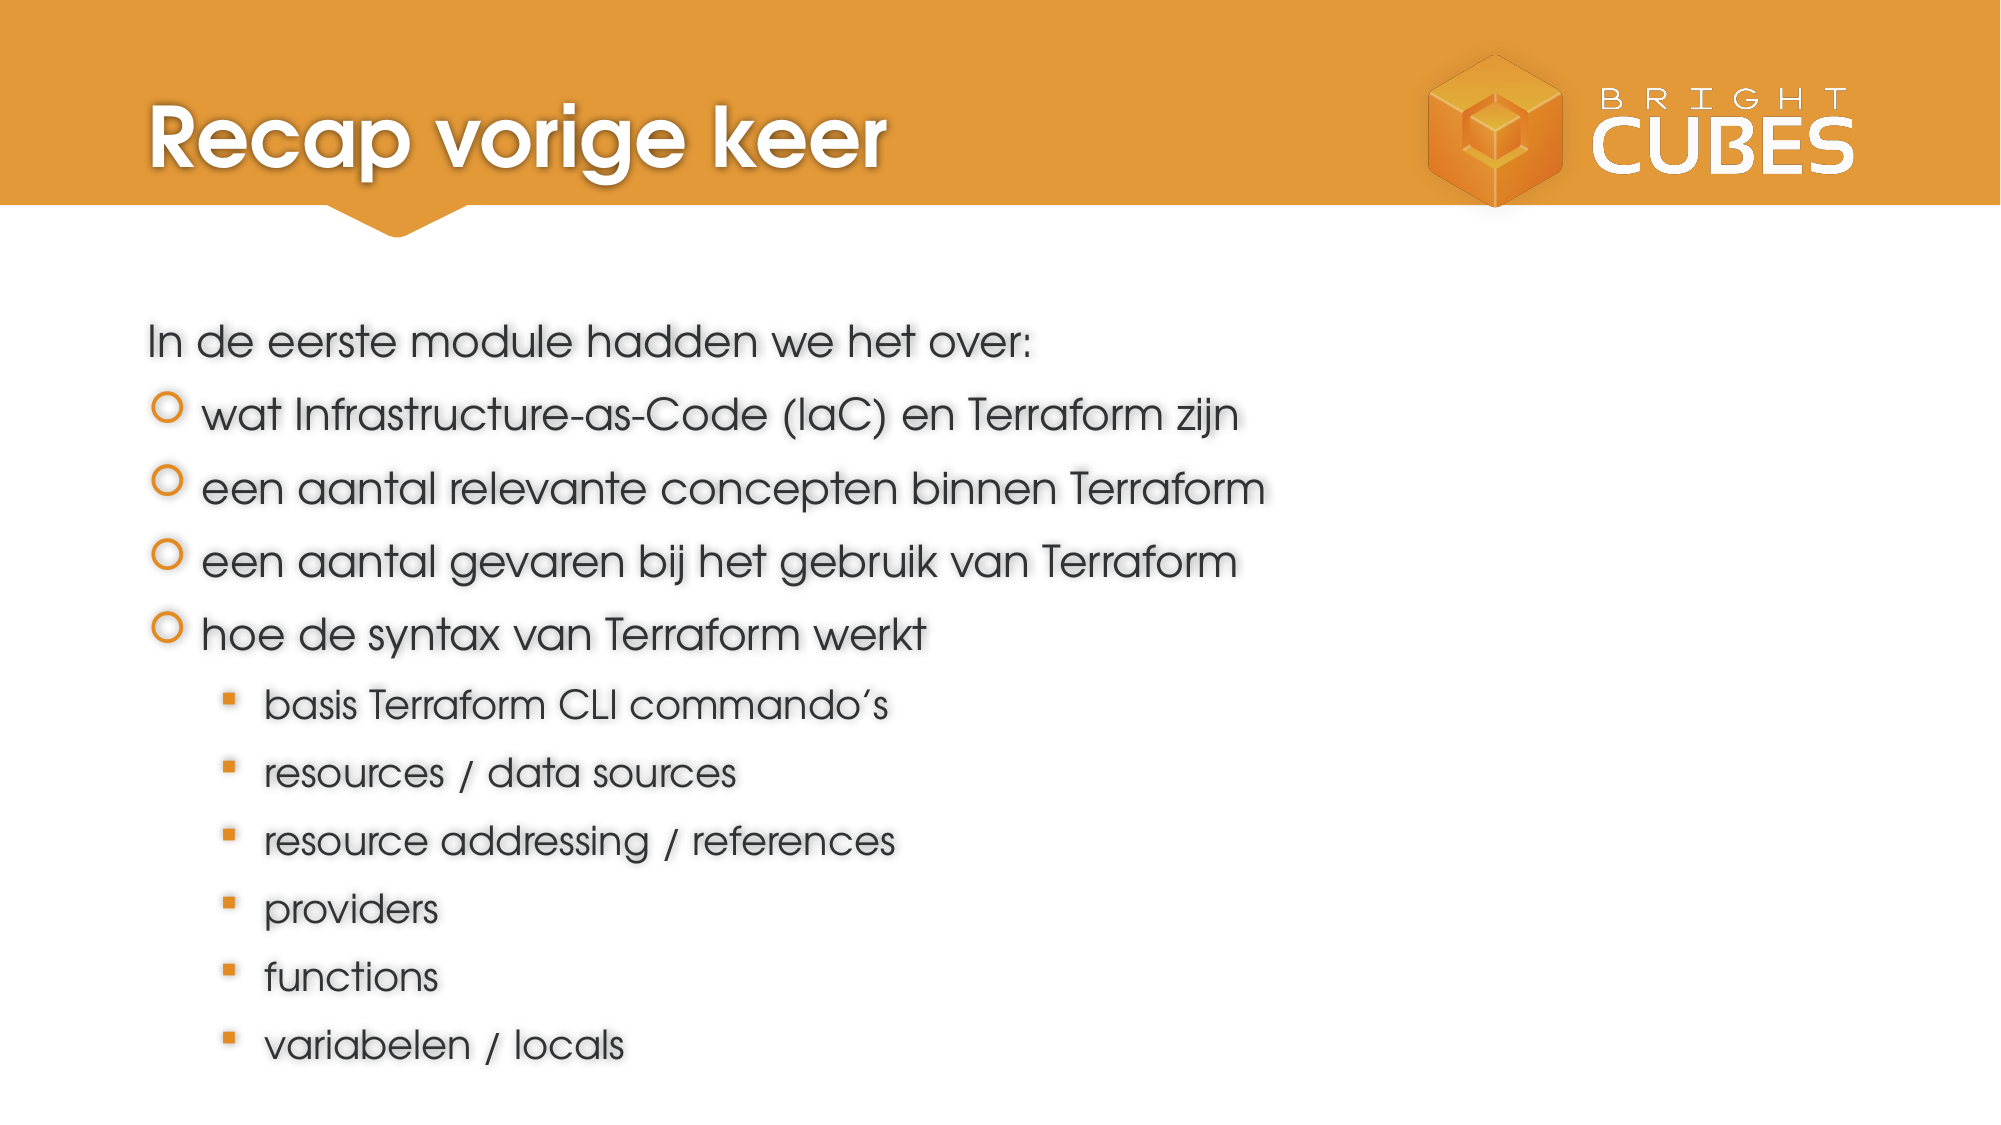

# Recap vorige keer
In de eerste module hadden we het over:
wat Infrastructure-as-Code (IaC) en Terraform zijn
een aantal relevante concepten binnen Terraform
een aantal gevaren bij het gebruik van Terraform
hoe de syntax van Terraform werkt
basis Terraform CLI commando’s
resources / data sources
resource addressing / references
providers
functions
variabelen / locals